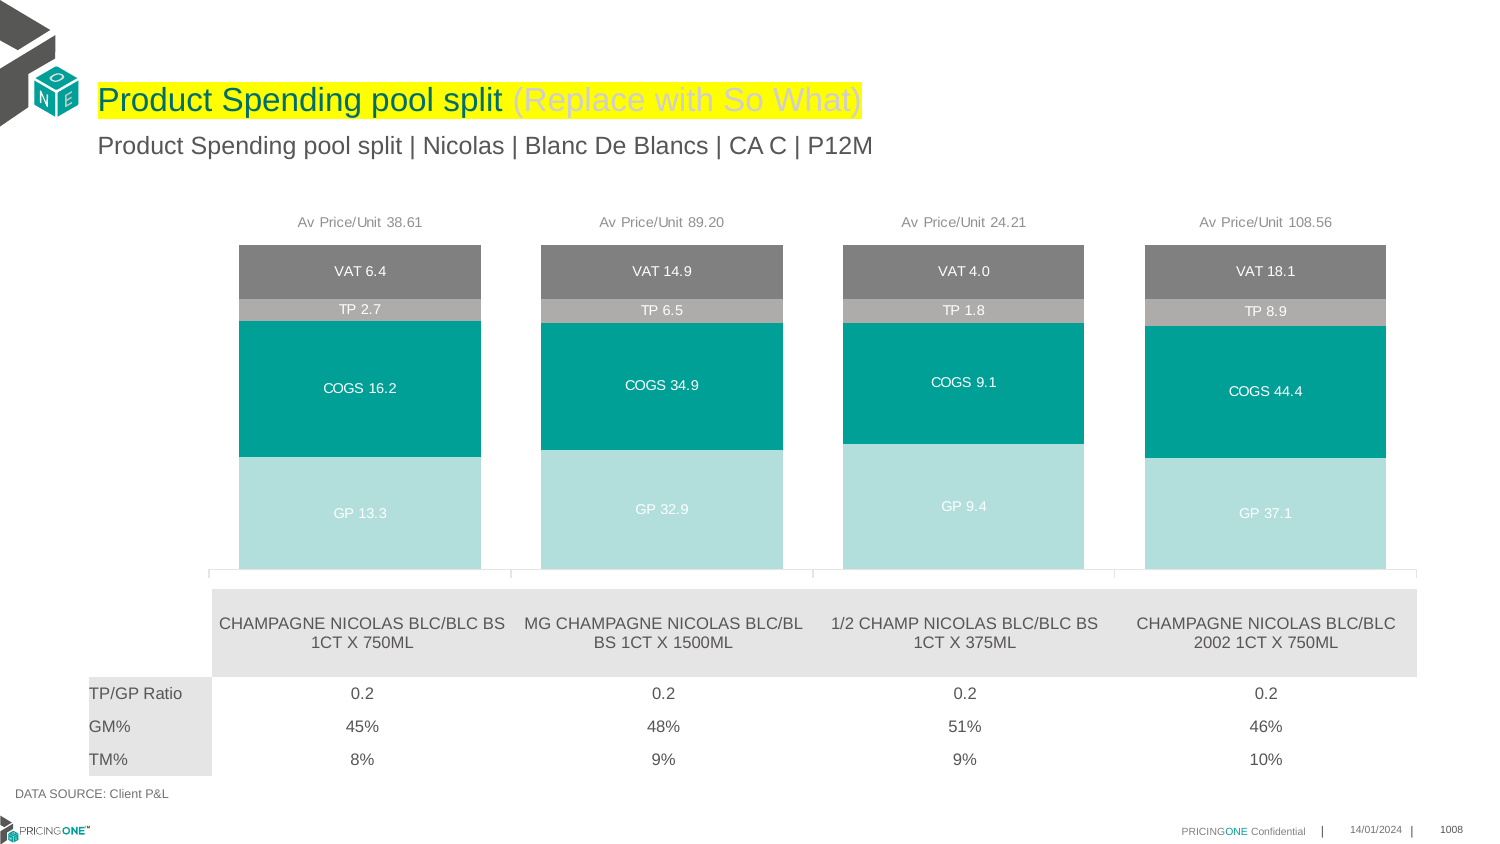

# Product Spending pool split (Replace with So What)
Product Spending pool split | Nicolas | Blanc De Blancs | CA C | P12M

### Chart

| Category | GP | COGS | TP | VAT |
|---|---|---|---|---|
| Av Price/Unit 38.61 | 13.306992886645252 | 16.206000000000003 | 2.6581100657794074 | 6.4342205904849346 |
| Av Price/Unit 89.20 | 32.86283768115941 | 34.927 | 6.539872463768106 | 14.865942028985508 |
| Av Price/Unit 24.21 | 9.3734 | 9.058 | 1.7844634538152597 | 4.043172690763049 |
| Av Price/Unit 108.56 | 37.132421153846146 | 44.39 | 8.942322435897438 | 18.092948717948712 |
|  | CHAMPAGNE NICOLAS BLC/BLC BS 1CT X 750ML | MG CHAMPAGNE NICOLAS BLC/BL BS 1CT X 1500ML | 1/2 CHAMP NICOLAS BLC/BLC BS 1CT X 375ML | CHAMPAGNE NICOLAS BLC/BLC 2002 1CT X 750ML |
| --- | --- | --- | --- | --- |
| TP/GP Ratio | 0.2 | 0.2 | 0.2 | 0.2 |
| GM% | 45% | 48% | 51% | 46% |
| TM% | 8% | 9% | 9% | 10% |
DATA SOURCE: Client P&L

14/01/2024
1008